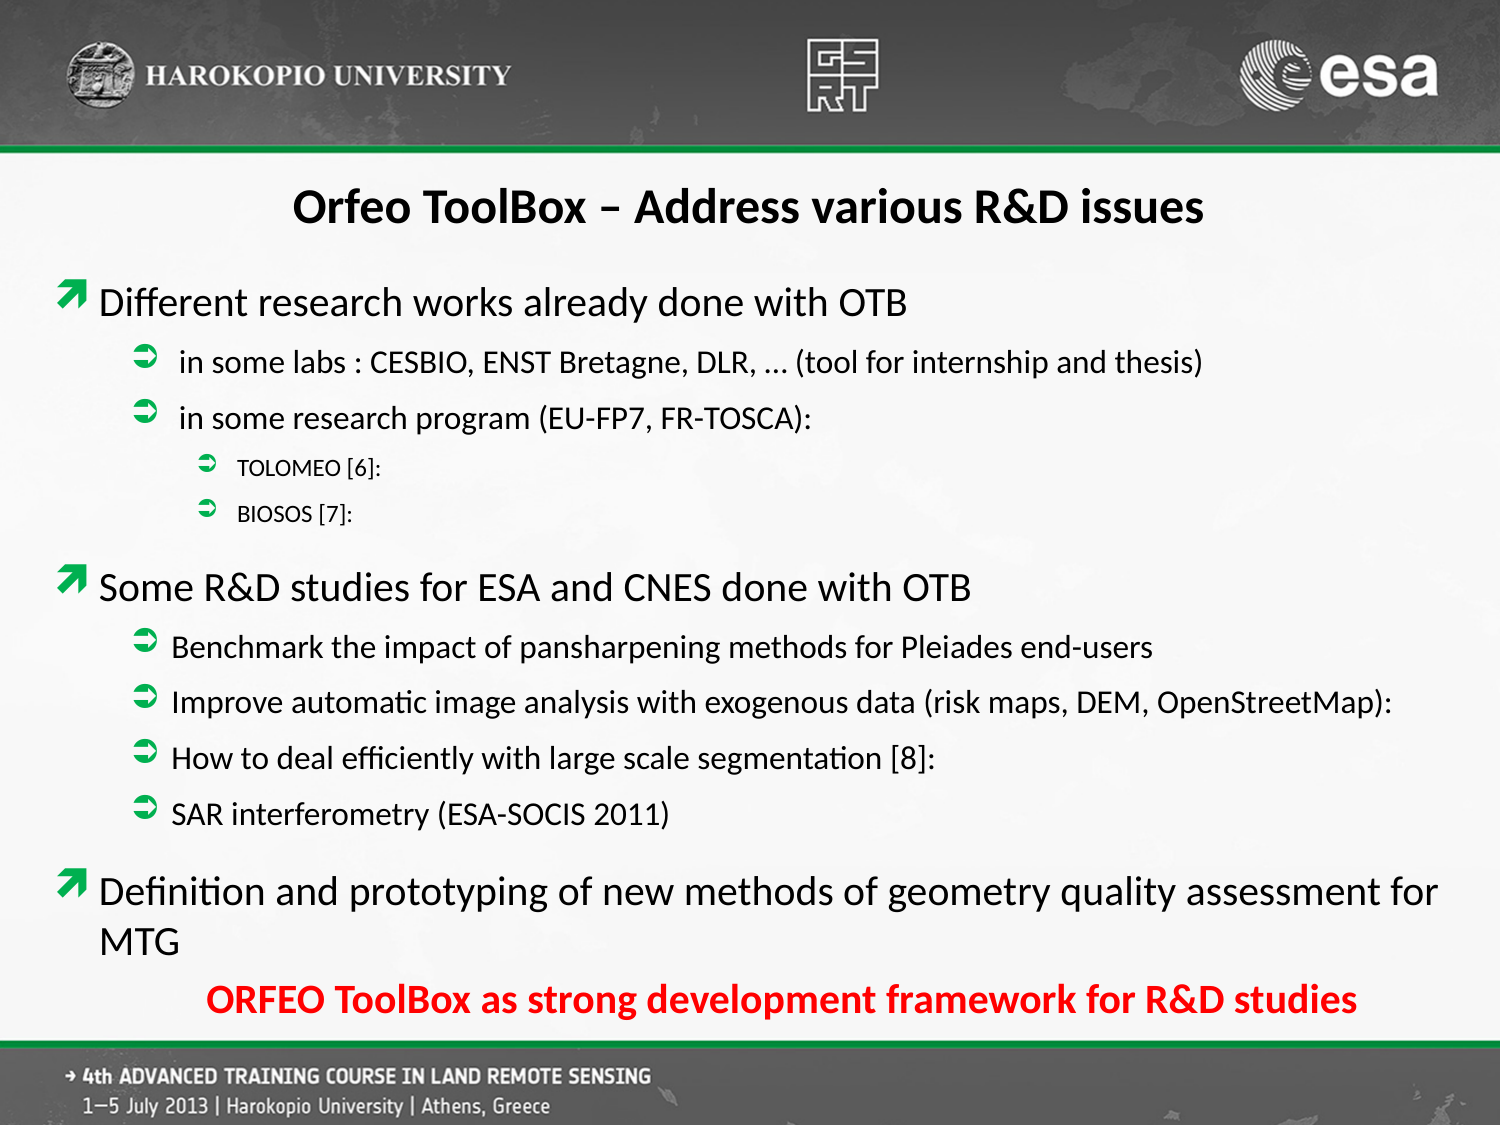

# Orfeo ToolBox – Address various R&D issues
Different research works already done with OTB
 in some labs : CESBIO, ENST Bretagne, DLR, … (tool for internship and thesis)
 in some research program (EU-FP7, FR-TOSCA):
TOLOMEO [6]:
BIOSOS [7]:
Some R&D studies for ESA and CNES done with OTB
Benchmark the impact of pansharpening methods for Pleiades end-users
Improve automatic image analysis with exogenous data (risk maps, DEM, OpenStreetMap):
How to deal efficiently with large scale segmentation [8]:
SAR interferometry (ESA-SOCIS 2011)
Definition and prototyping of new methods of geometry quality assessment for MTG
ORFEO ToolBox as strong development framework for R&D studies